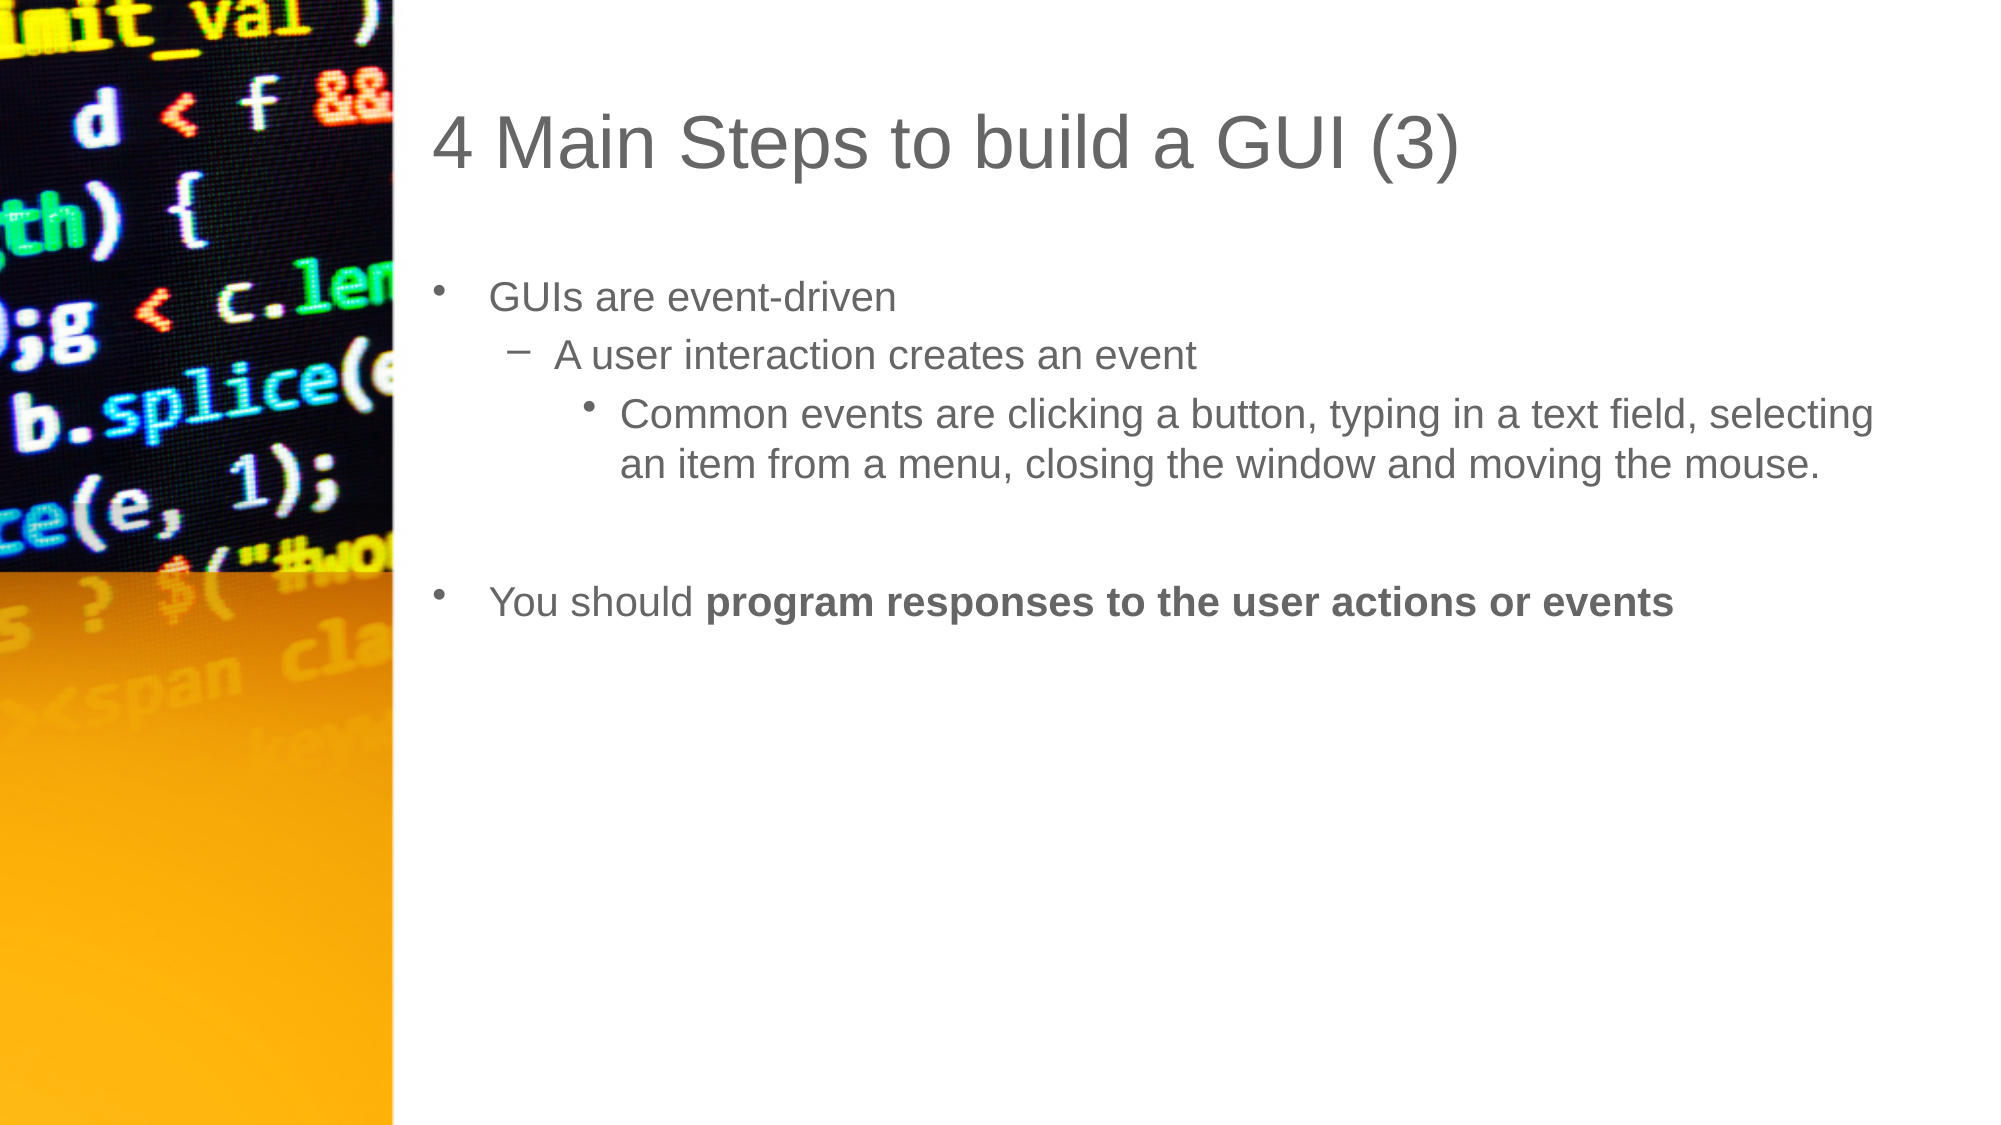

# 4 Main Steps to build a GUI (3)
GUIs are event-driven
A user interaction creates an event
Common events are clicking a button, typing in a text field, selecting an item from a menu, closing the window and moving the mouse.

You should program responses to the user actions or events